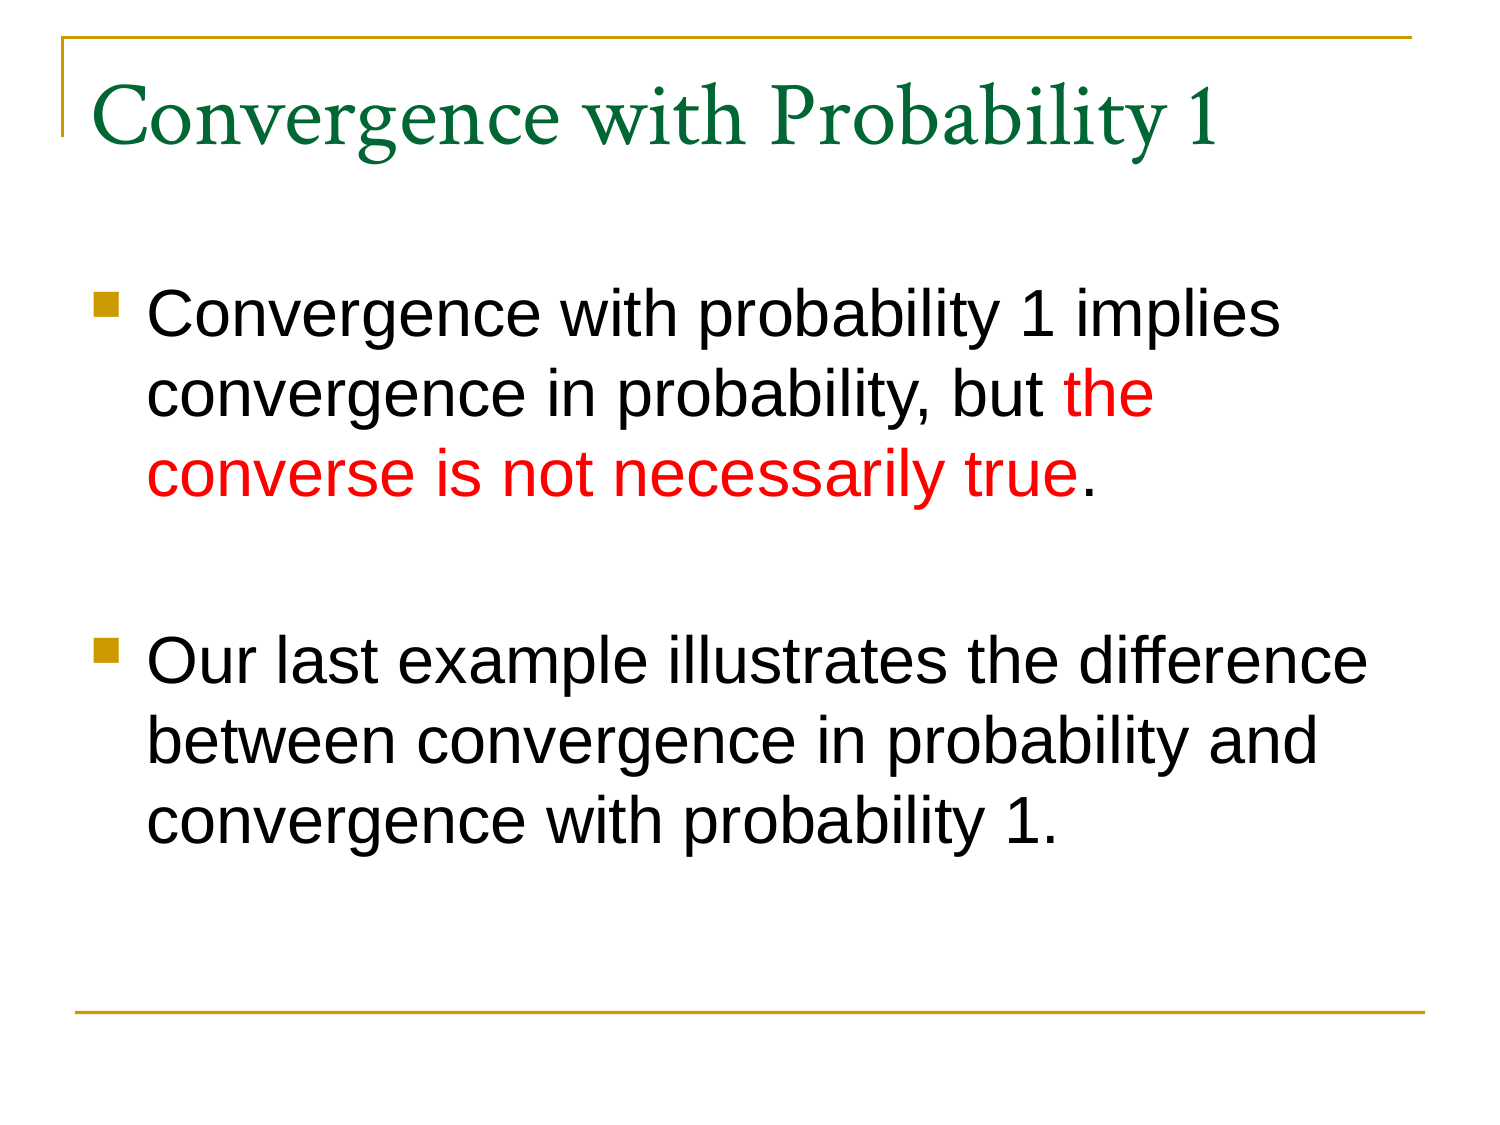

# Convergence with Probability 1
Convergence with probability 1 implies convergence in probability, but the converse is not necessarily true.

Our last example illustrates the difference between convergence in probability and convergence with probability 1.